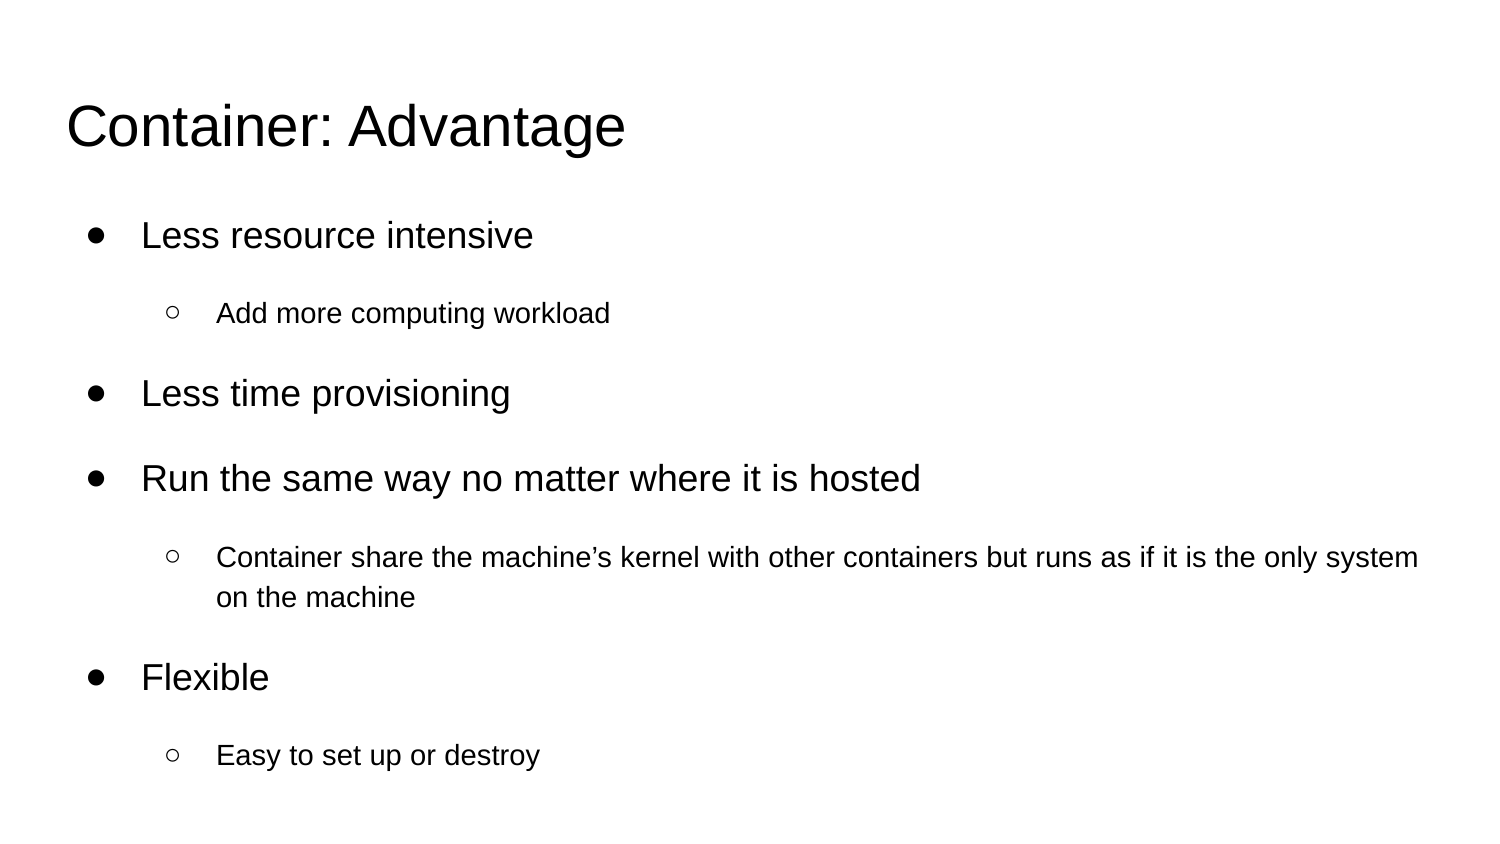

# Container: Advantage
Less resource intensive
Add more computing workload
Less time provisioning
Run the same way no matter where it is hosted
Container share the machine’s kernel with other containers but runs as if it is the only system on the machine
Flexible
Easy to set up or destroy